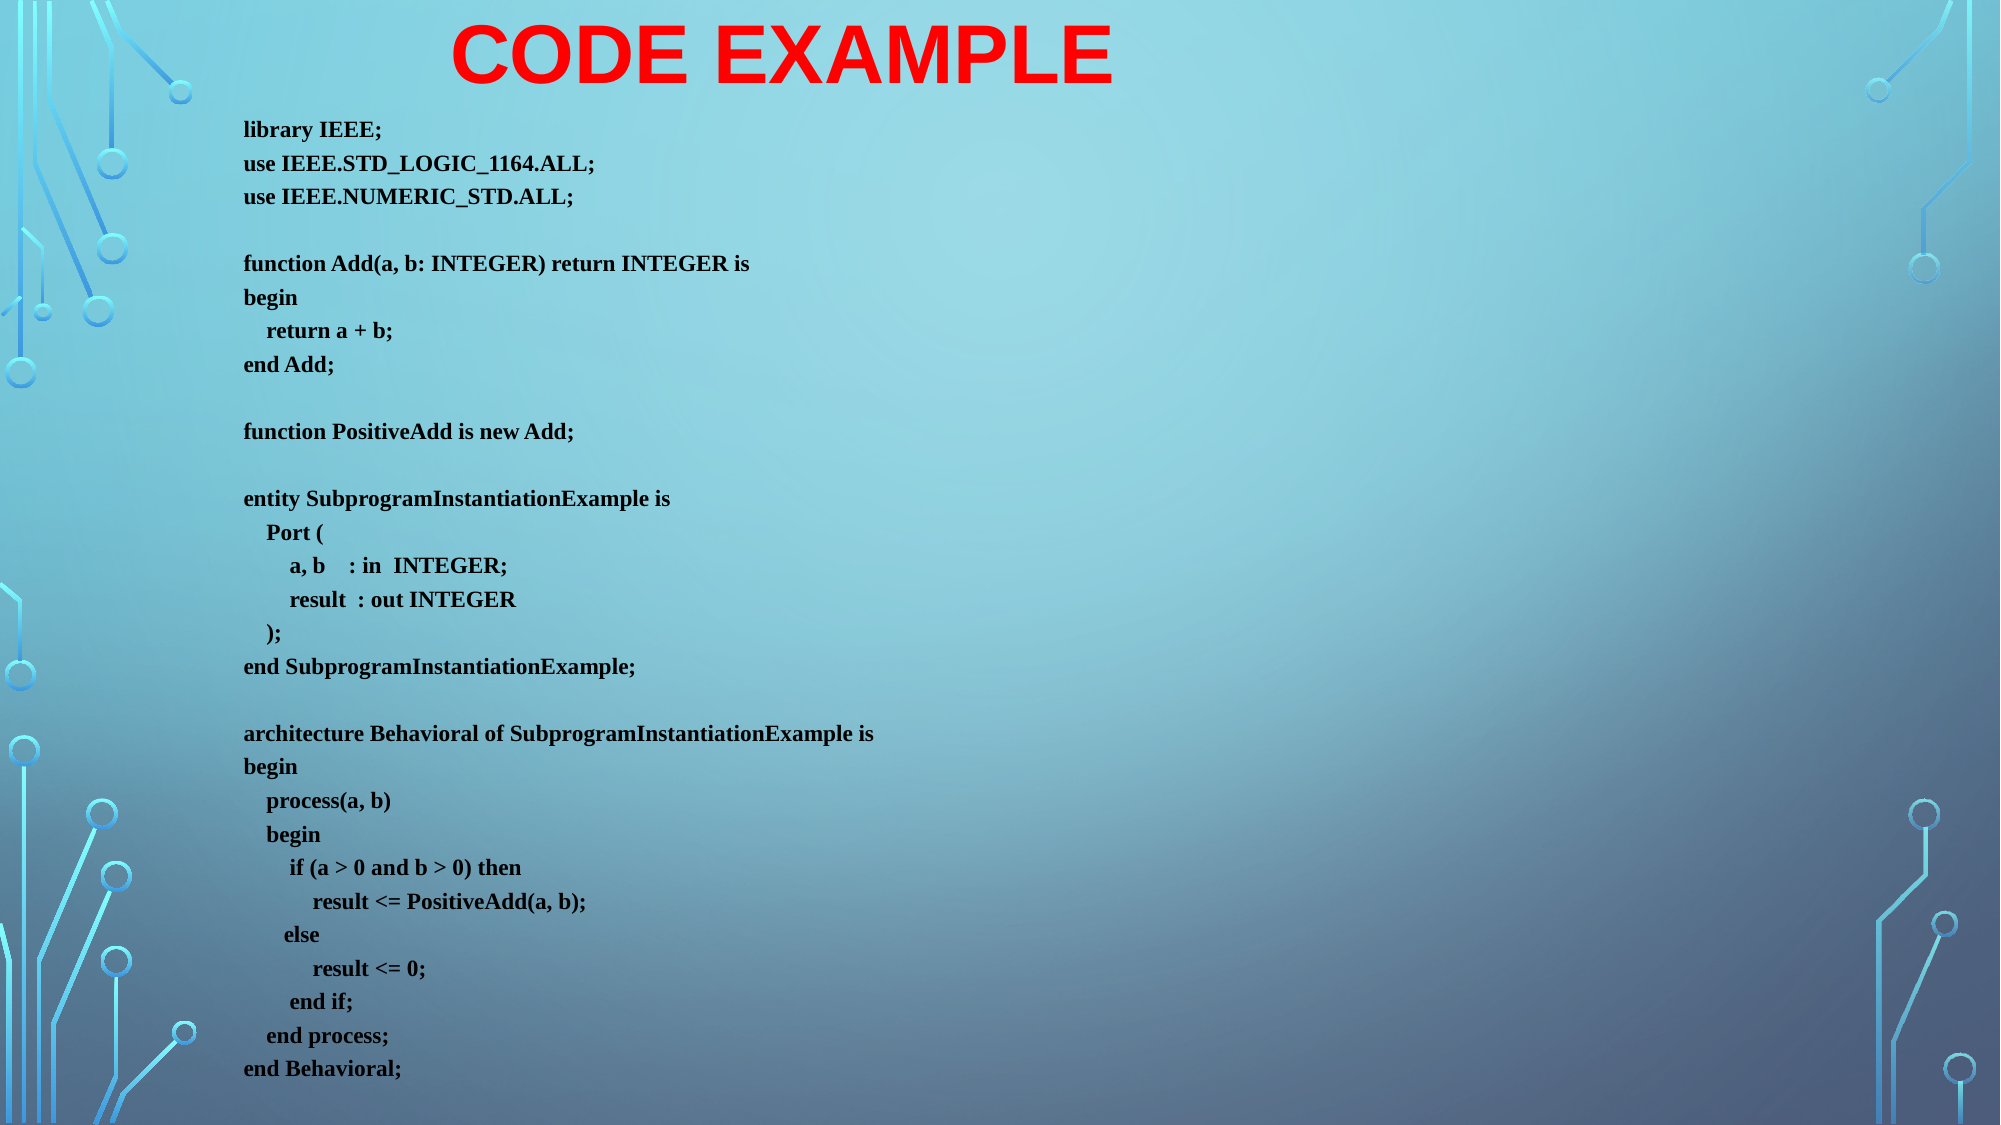

CODE EXAMPLE

library IEEE;
use IEEE.STD_LOGIC_1164.ALL;
use IEEE.NUMERIC_STD.ALL;

function Add(a, b: INTEGER) return INTEGER is
begin
    return a + b;
end Add;

function PositiveAdd is new Add;

entity SubprogramInstantiationExample is
    Port (
        a, b    : in  INTEGER;
        result  : out INTEGER
    );
end SubprogramInstantiationExample;

architecture Behavioral of SubprogramInstantiationExample is
begin
    process(a, b)
    begin
        if (a > 0 and b > 0) then
            result <= PositiveAdd(a, b);
       else
            result <= 0;
        end if;
    end process;
end Behavioral;